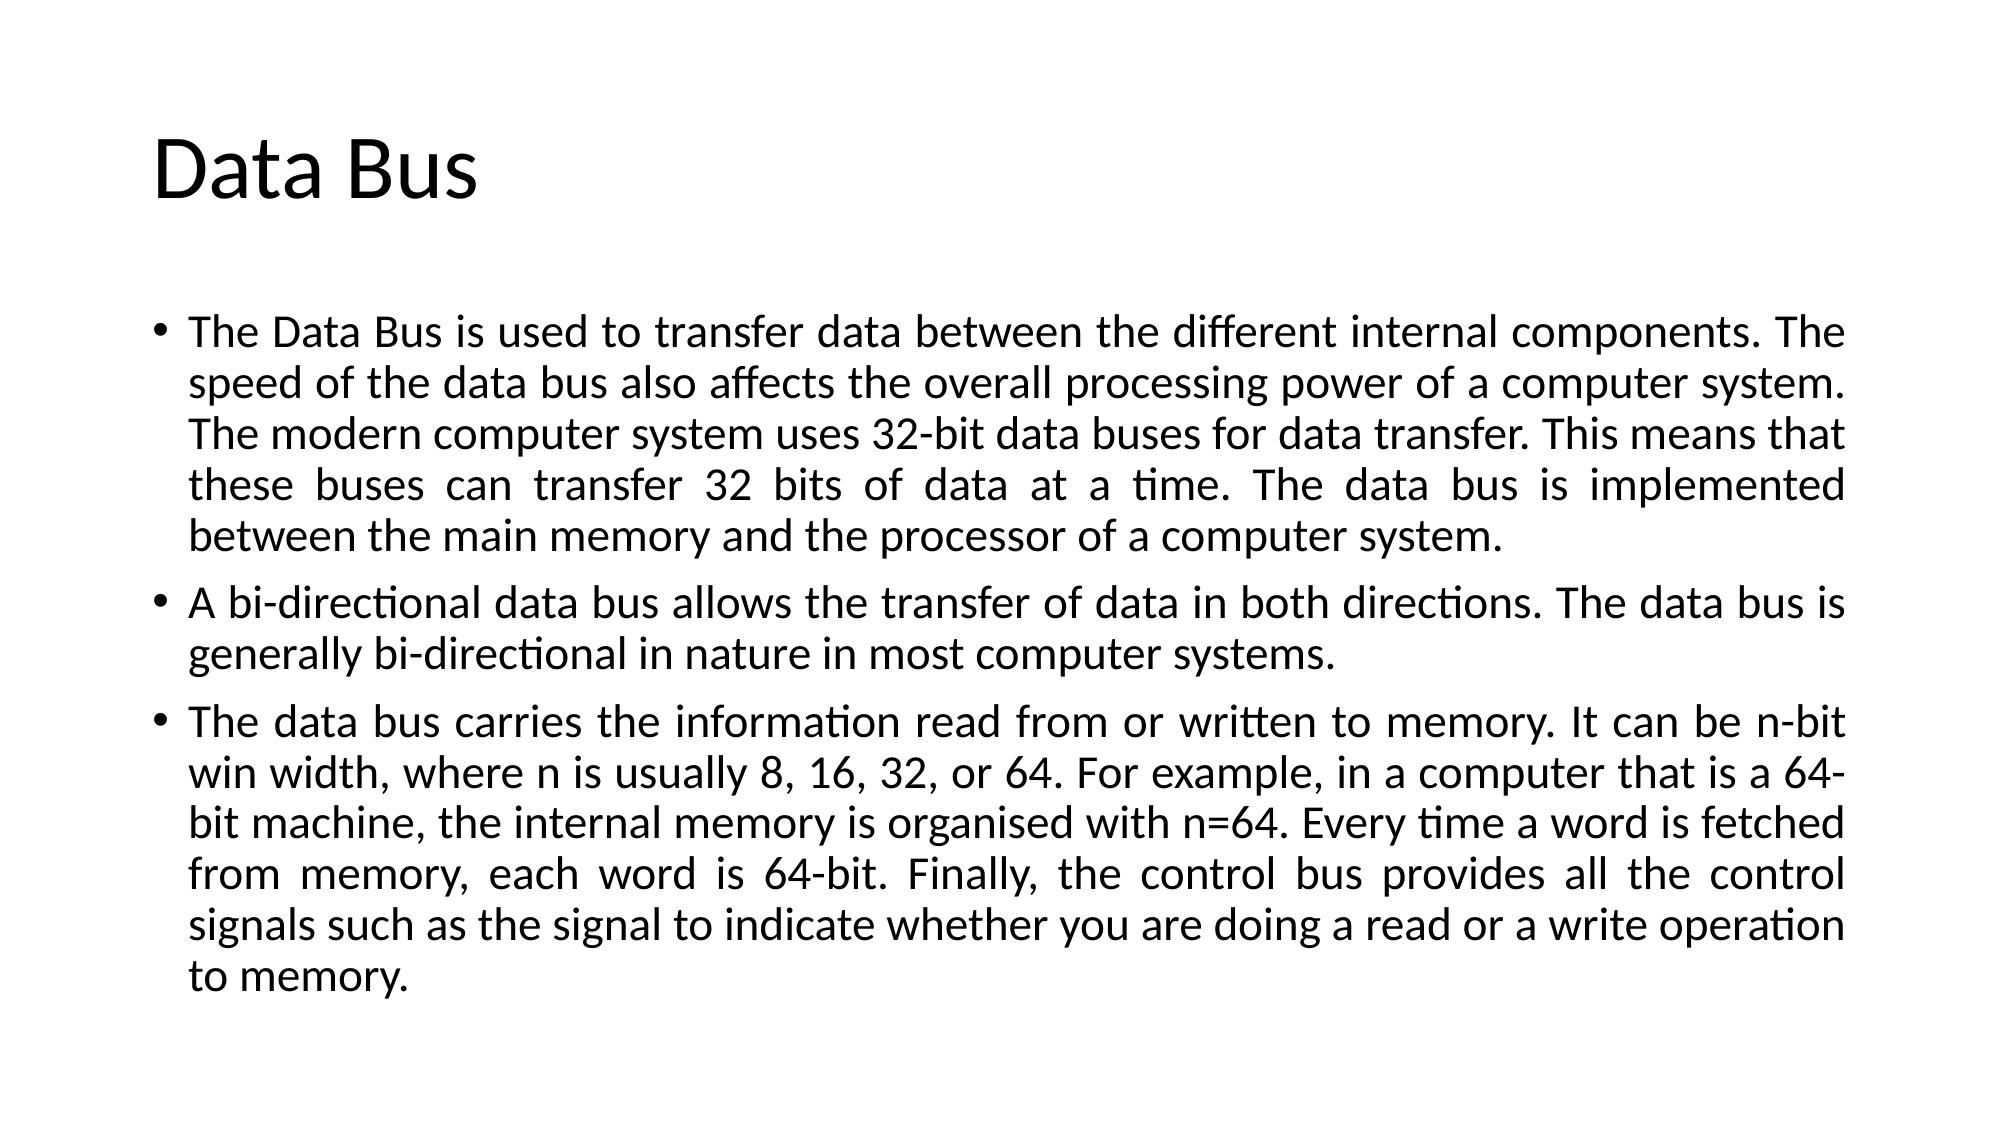

# Data Bus
The Data Bus is used to transfer data between the different internal components. The speed of the data bus also affects the overall processing power of a computer system. The modern computer system uses 32-bit data buses for data transfer. This means that these buses can transfer 32 bits of data at a time. The data bus is implemented between the main memory and the processor of a computer system.
A bi-directional data bus allows the transfer of data in both directions. The data bus is generally bi-directional in nature in most computer systems.
The data bus carries the information read from or written to memory. It can be n-bit win width, where n is usually 8, 16, 32, or 64. For example, in a computer that is a 64-bit machine, the internal memory is organised with n=64. Every time a word is fetched from memory, each word is 64-bit. Finally, the control bus provides all the control signals such as the signal to indicate whether you are doing a read or a write operation to memory.